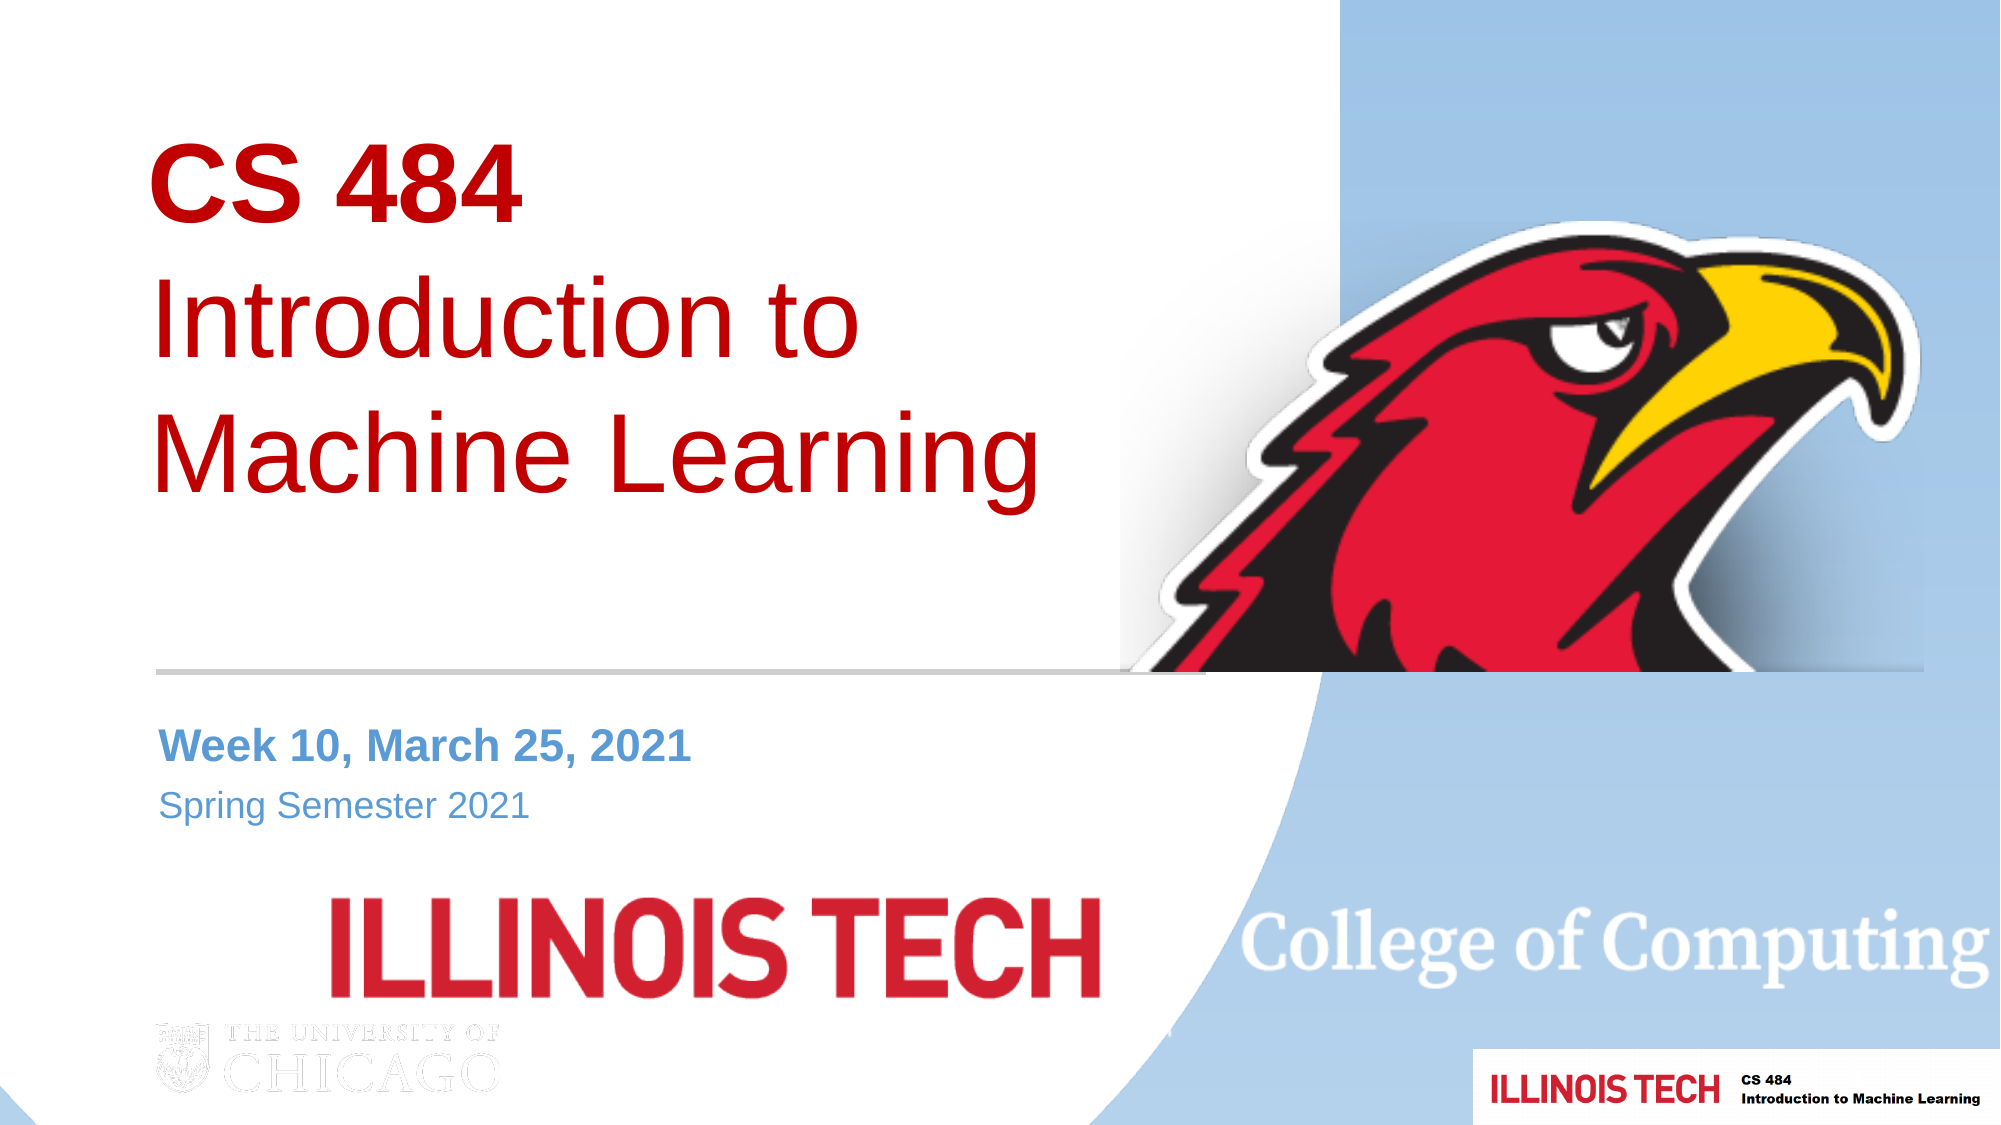

CS 484
Introduction to Machine Learning
Week 10, March 25, 2021
Spring Semester 2021
1